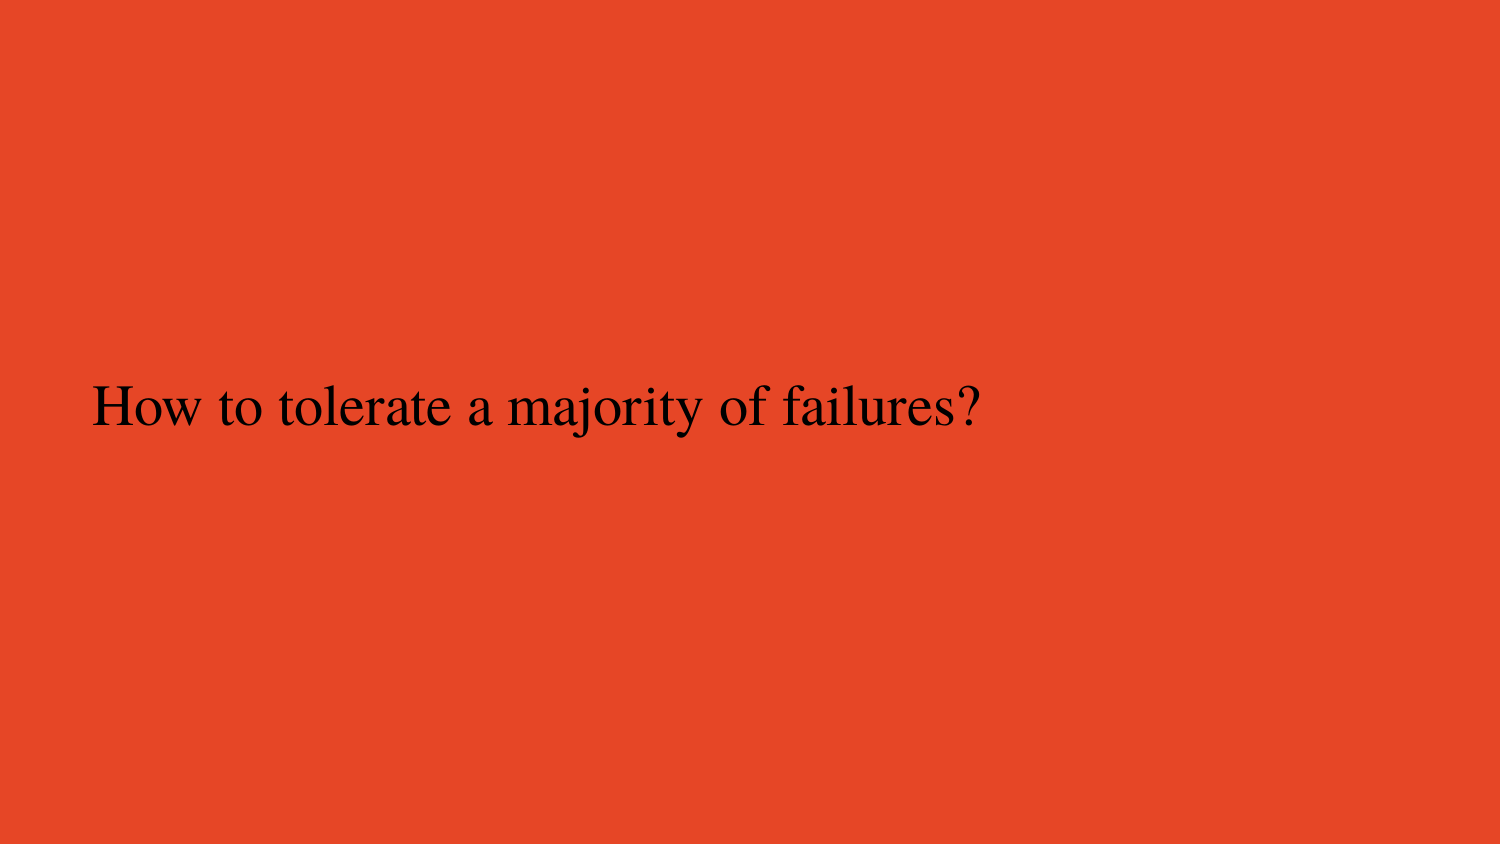

How to tolerate a majority of failures?